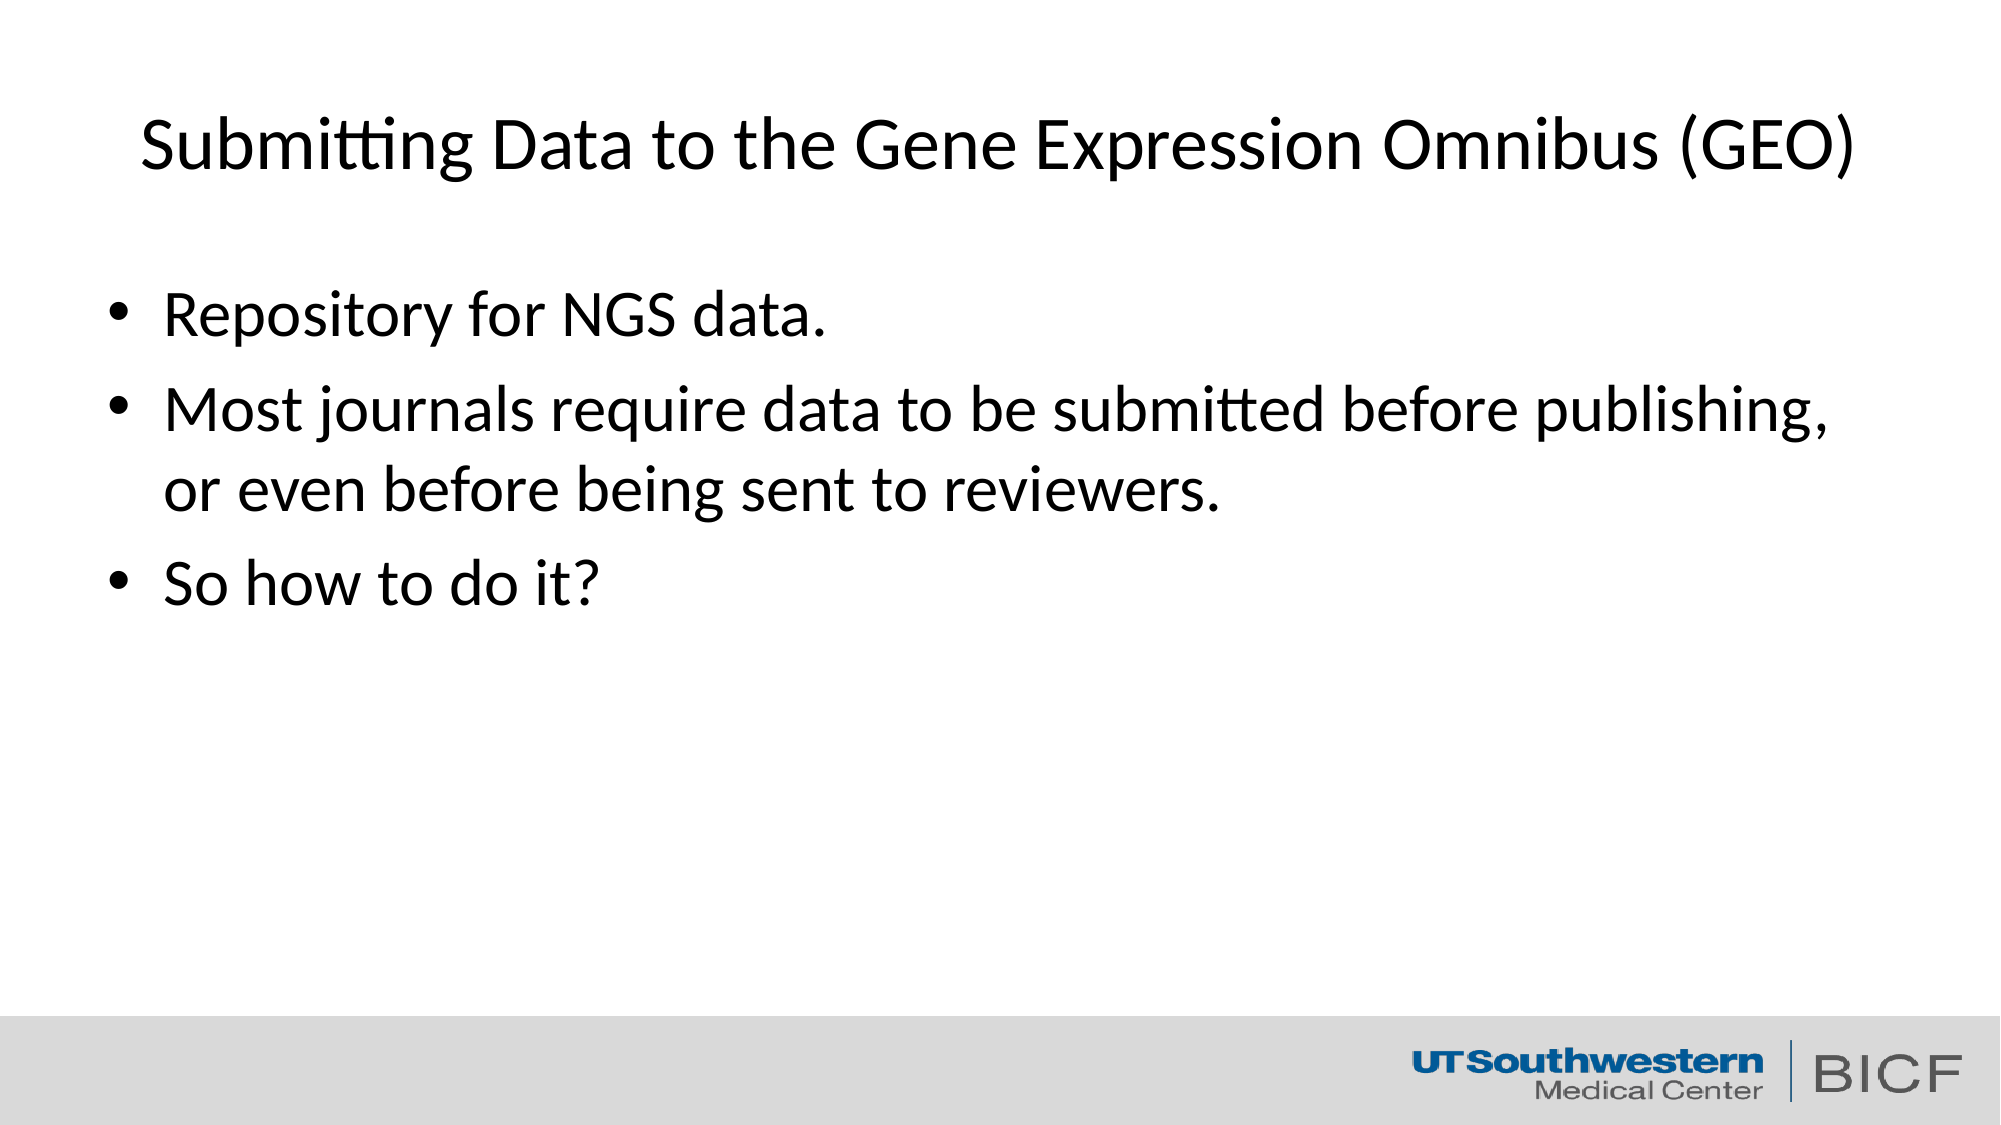

# Submitting Data to the Gene Expression Omnibus (GEO)
Repository for NGS data.
Most journals require data to be submitted before publishing, or even before being sent to reviewers.
So how to do it?